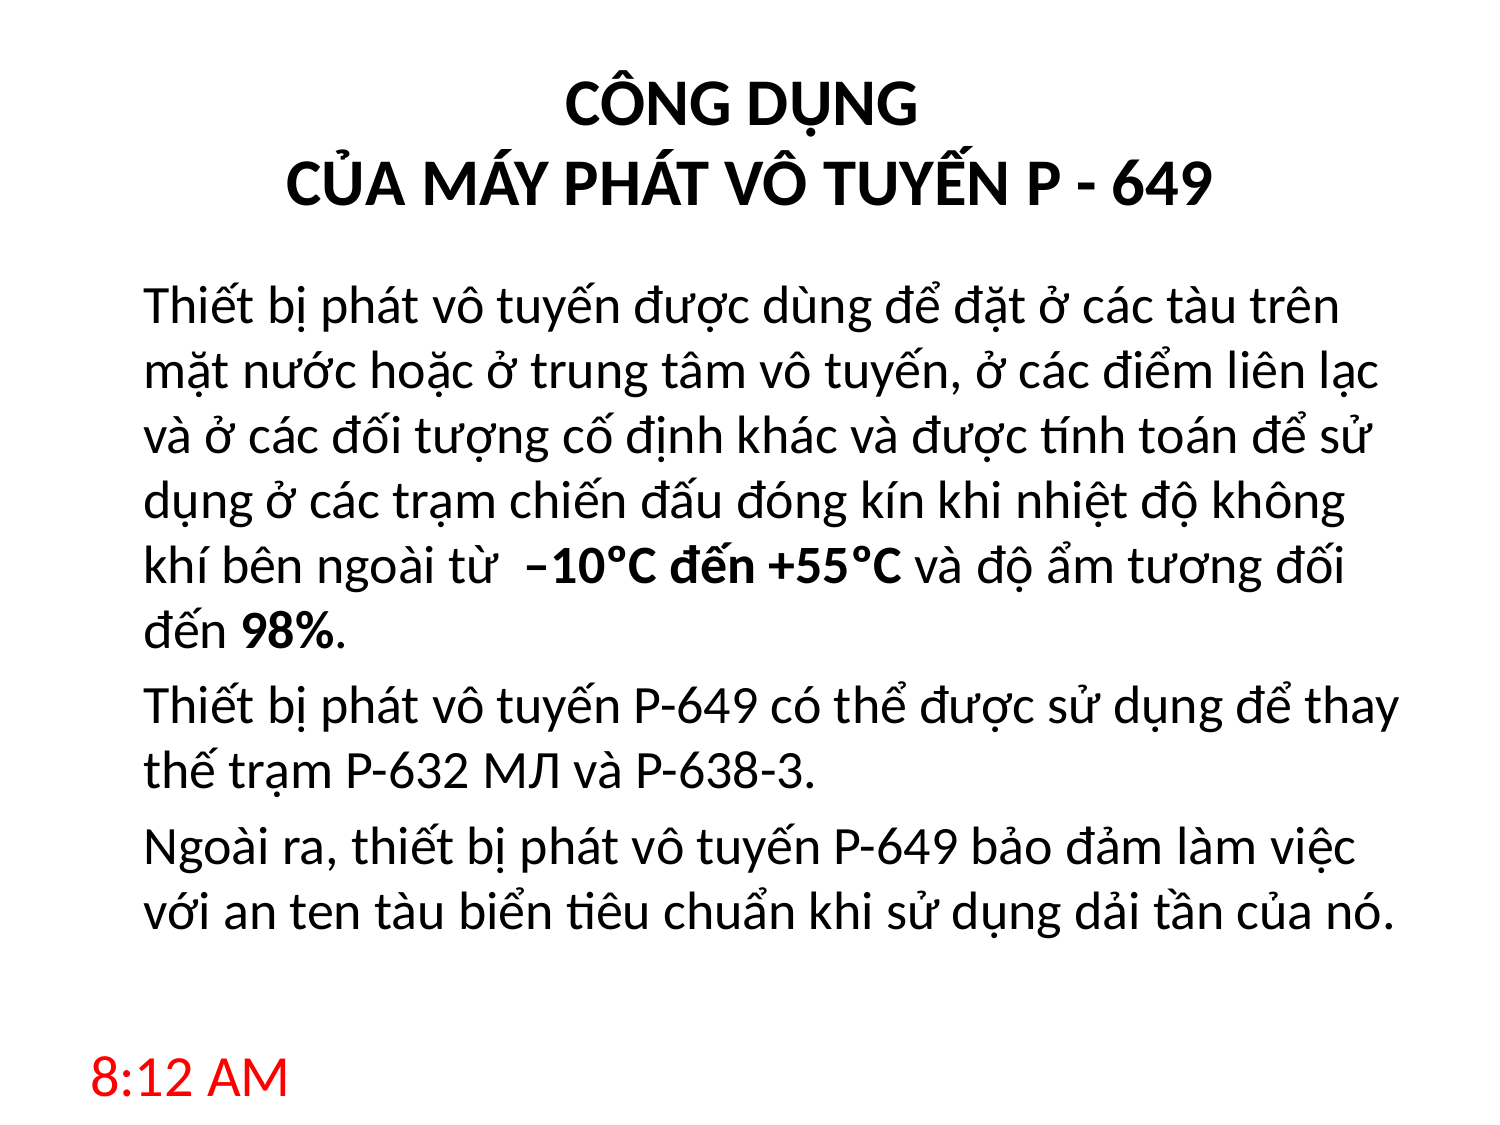

# CÔNG DỤNG CỦA MÁY PHÁT VÔ TUYẾN P - 649
		Thiết bị phát vô tuyến được dùng để đặt ở các tàu trên mặt nước hoặc ở trung tâm vô tuyến, ở các điểm liên lạc và ở các đối tượng cố định khác và được tính toán để sử dụng ở các trạm chiến đấu đóng kín khi nhiệt độ không khí bên ngoài từ  –10ºC đến +55ºC và độ ẩm tương đối đến 98%.
		Thiết bị phát vô tuyến P-649 có thể được sử dụng để thay thế trạm P-632 МЛ và P-638-3.
		Ngoài ra, thiết bị phát vô tuyến P-649 bảo đảm làm việc với an ten tàu biển tiêu chuẩn khi sử dụng dải tần của nó.
8:12 AM